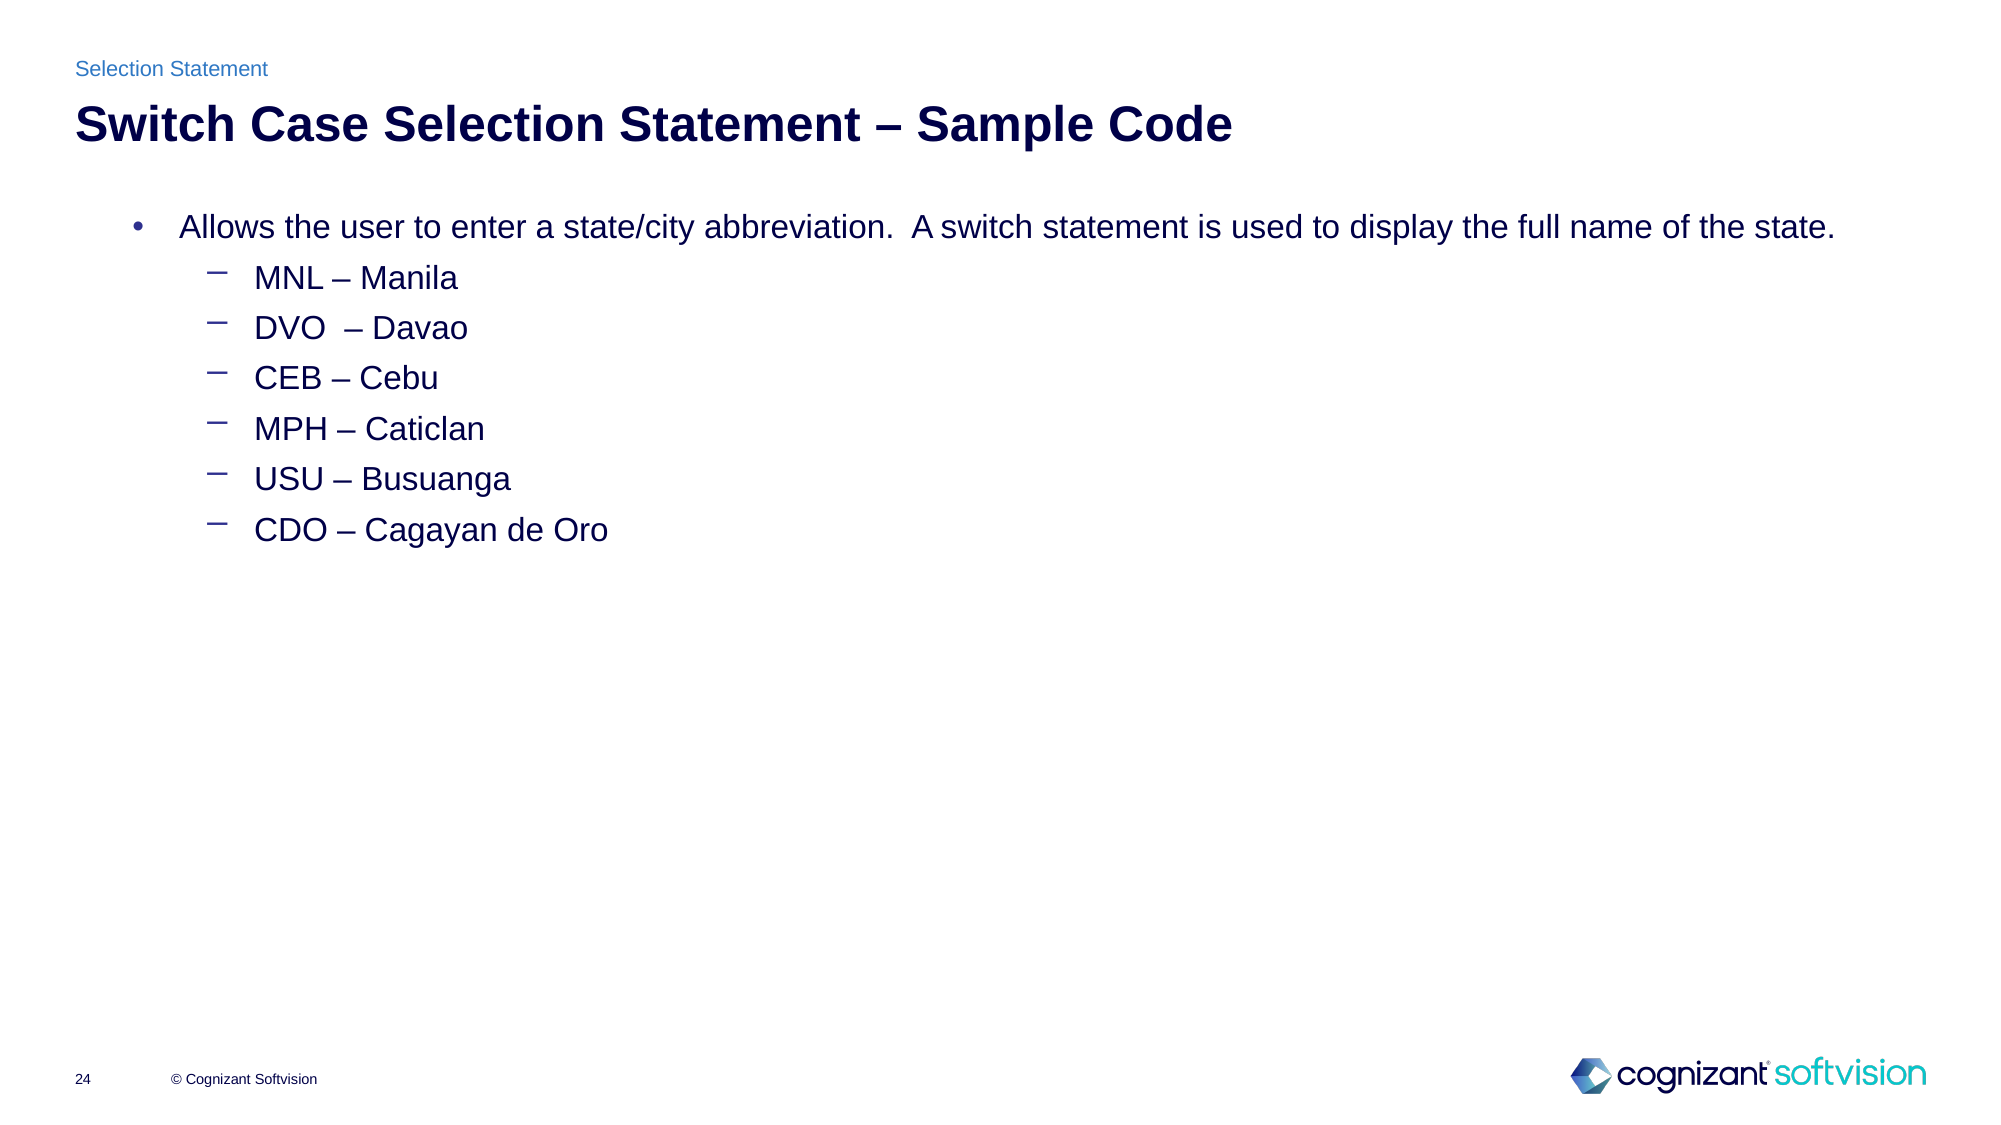

Selection Statement
# Switch Case Selection Statement – Sample Code
Allows the user to enter a state/city abbreviation.  A switch statement is used to display the full name of the state.
MNL – Manila
DVO  – Davao
CEB – Cebu
MPH – Caticlan
USU – Busuanga
CDO – Cagayan de Oro

© Cognizant Softvision
24